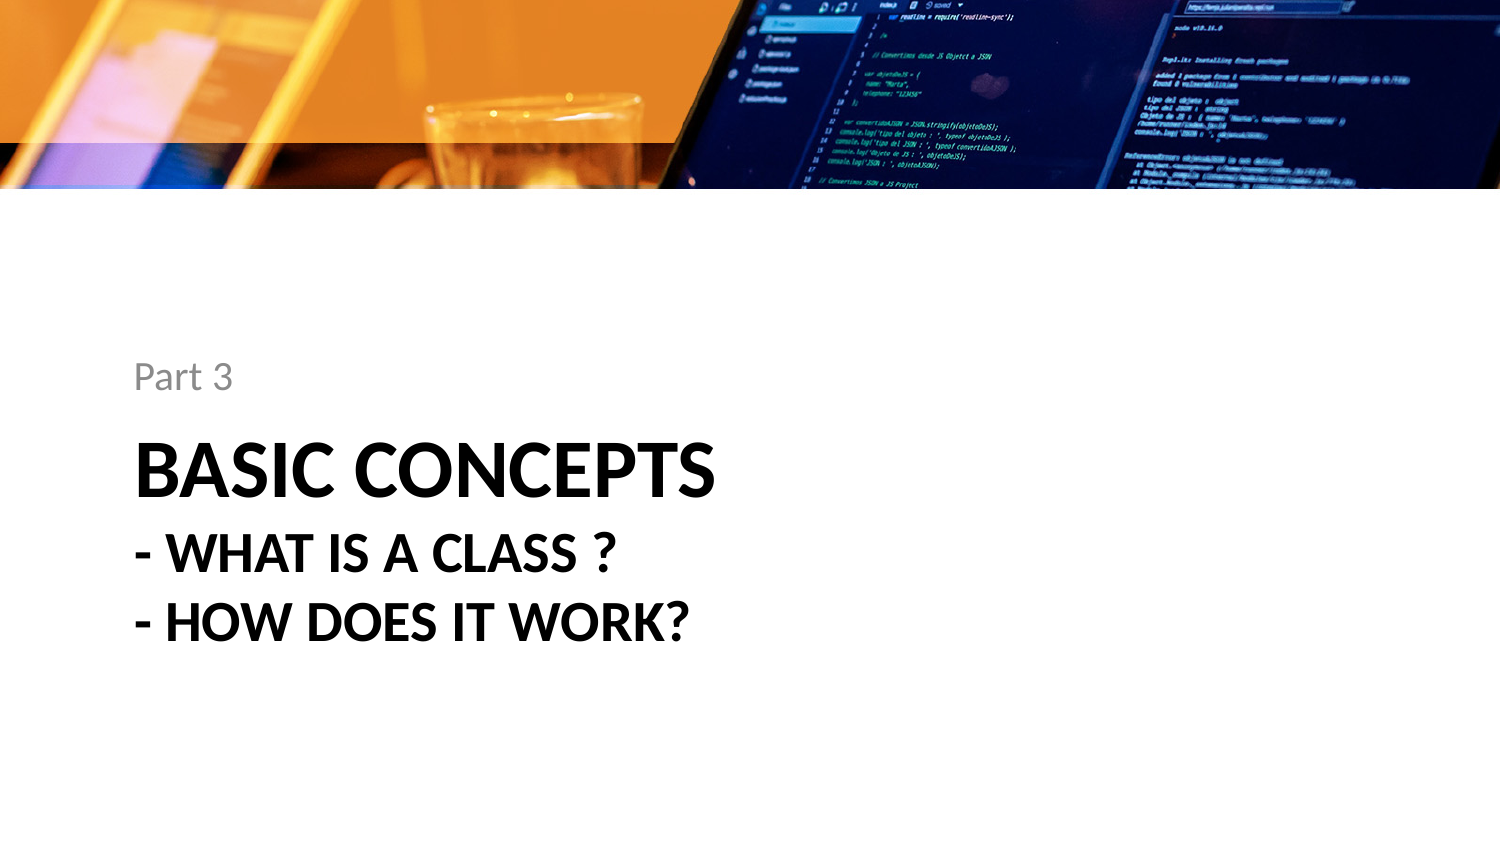

Part 3
# Basic Concepts - What is a Class ? - How does it work?